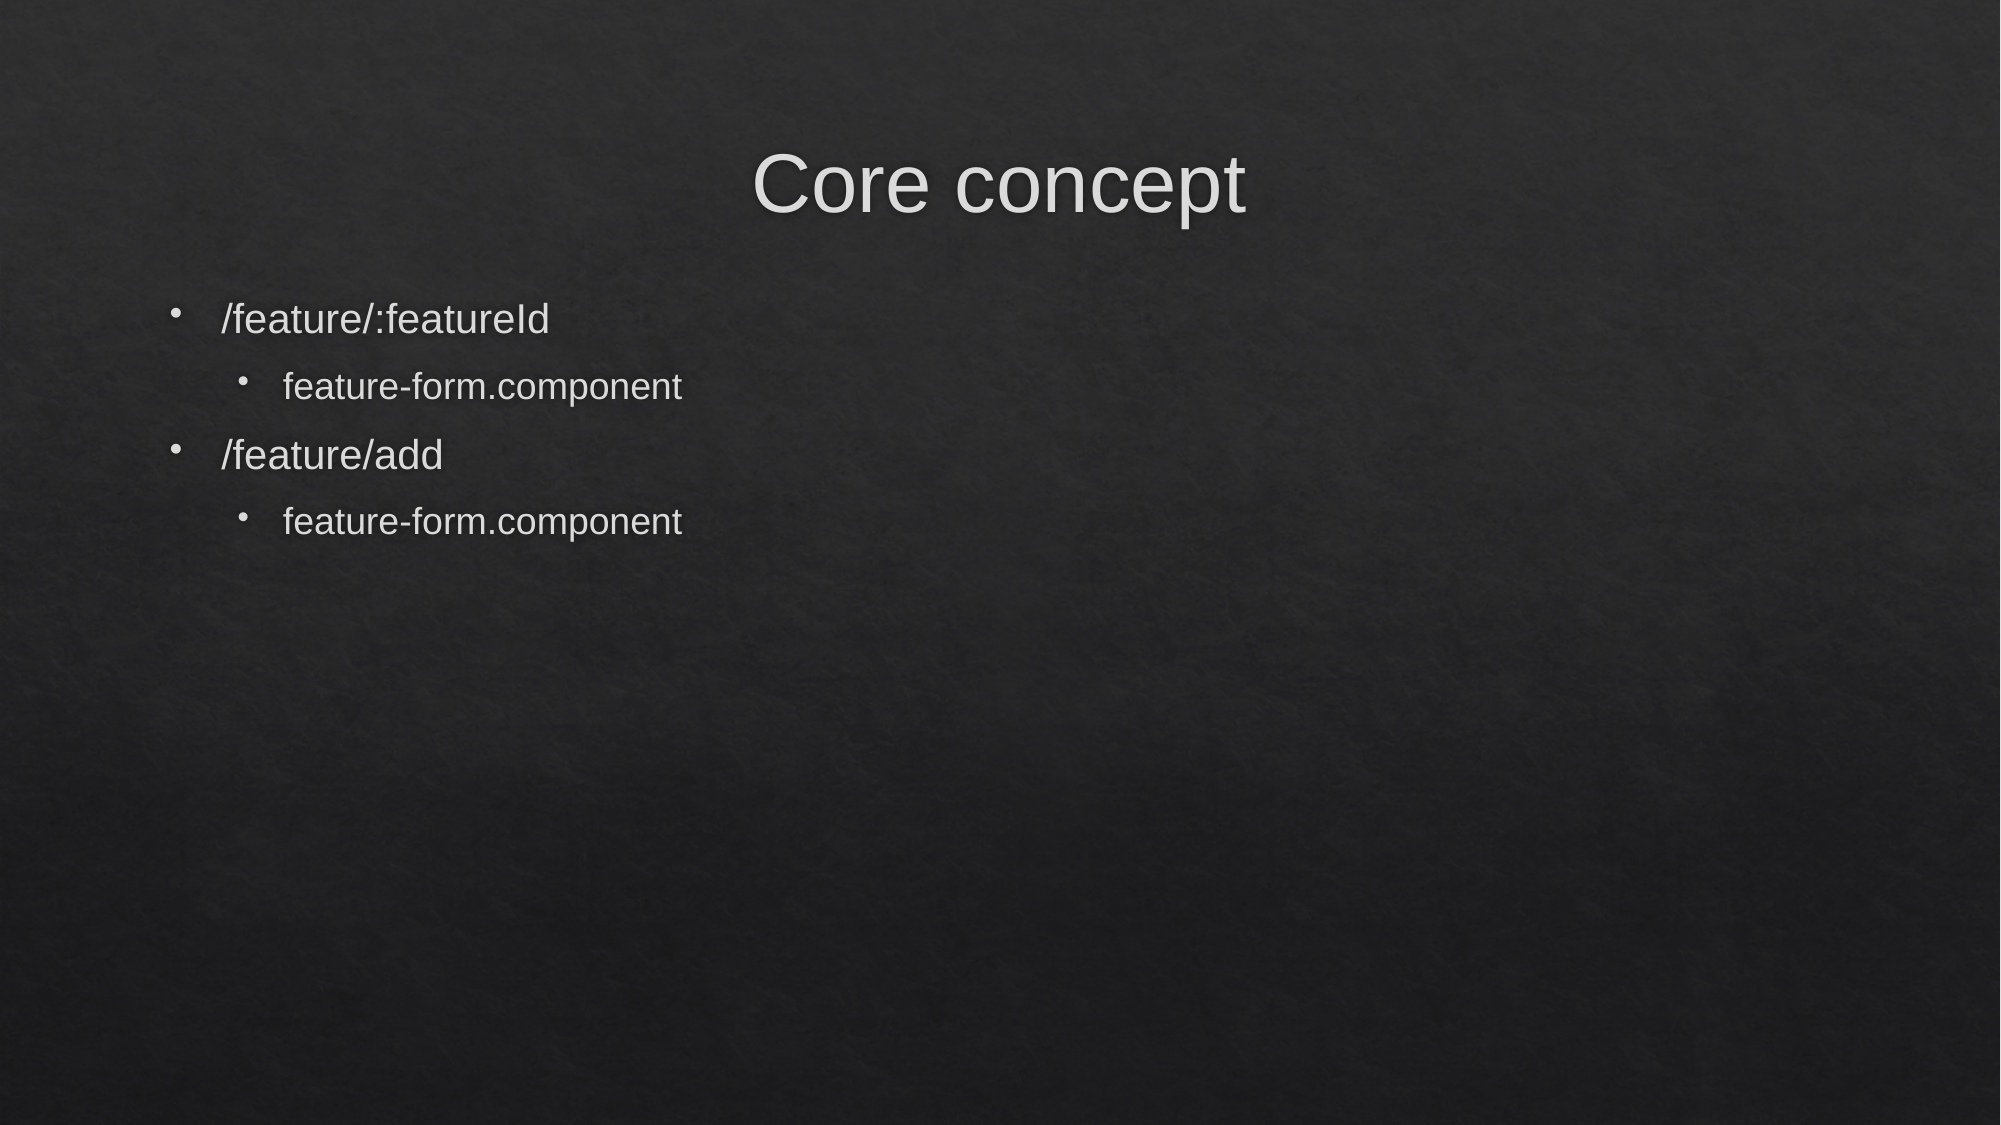

# Core concept
/feature/:featureId
feature-form.component
/feature/add
feature-form.component